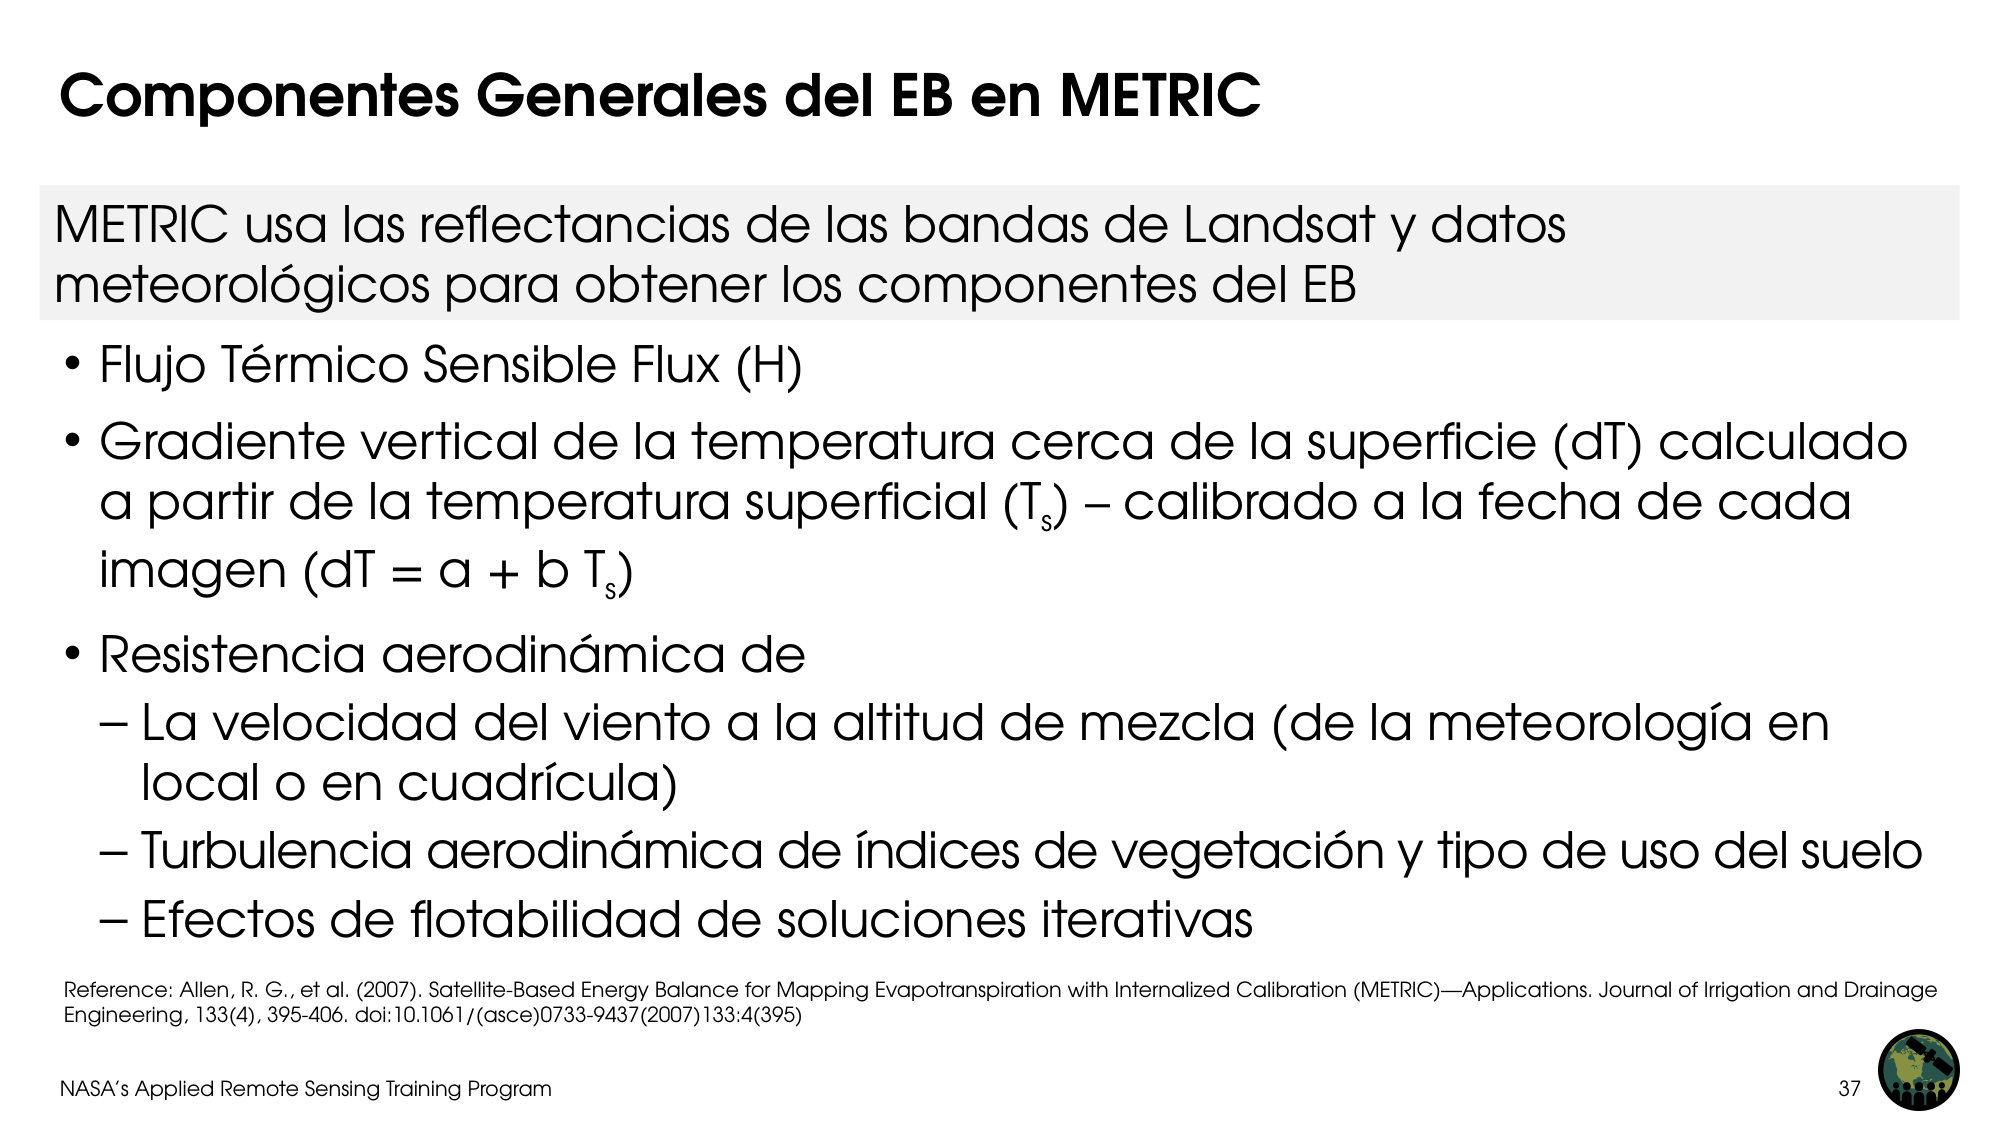

# Componentes Generales del EB en METRIC
METRIC usa las reflectancias de las bandas de Landsat y datos meteorológicos para obtener los componentes del EB
Flujo Térmico Sensible Flux (H)
Gradiente vertical de la temperatura cerca de la superficie (dT) calculado a partir de la temperatura superficial (Ts) – calibrado a la fecha de cada imagen (dT = a + b Ts)
Resistencia aerodinámica de
La velocidad del viento a la altitud de mezcla (de la meteorología en local o en cuadrícula)
Turbulencia aerodinámica de índices de vegetación y tipo de uso del suelo
Efectos de flotabilidad de soluciones iterativas
Reference: Allen, R. G., et al. (2007). Satellite-Based Energy Balance for Mapping Evapotranspiration with Internalized Calibration (METRIC)—Applications. Journal of Irrigation and Drainage Engineering, 133(4), 395-406. doi:10.1061/(asce)0733-9437(2007)133:4(395)